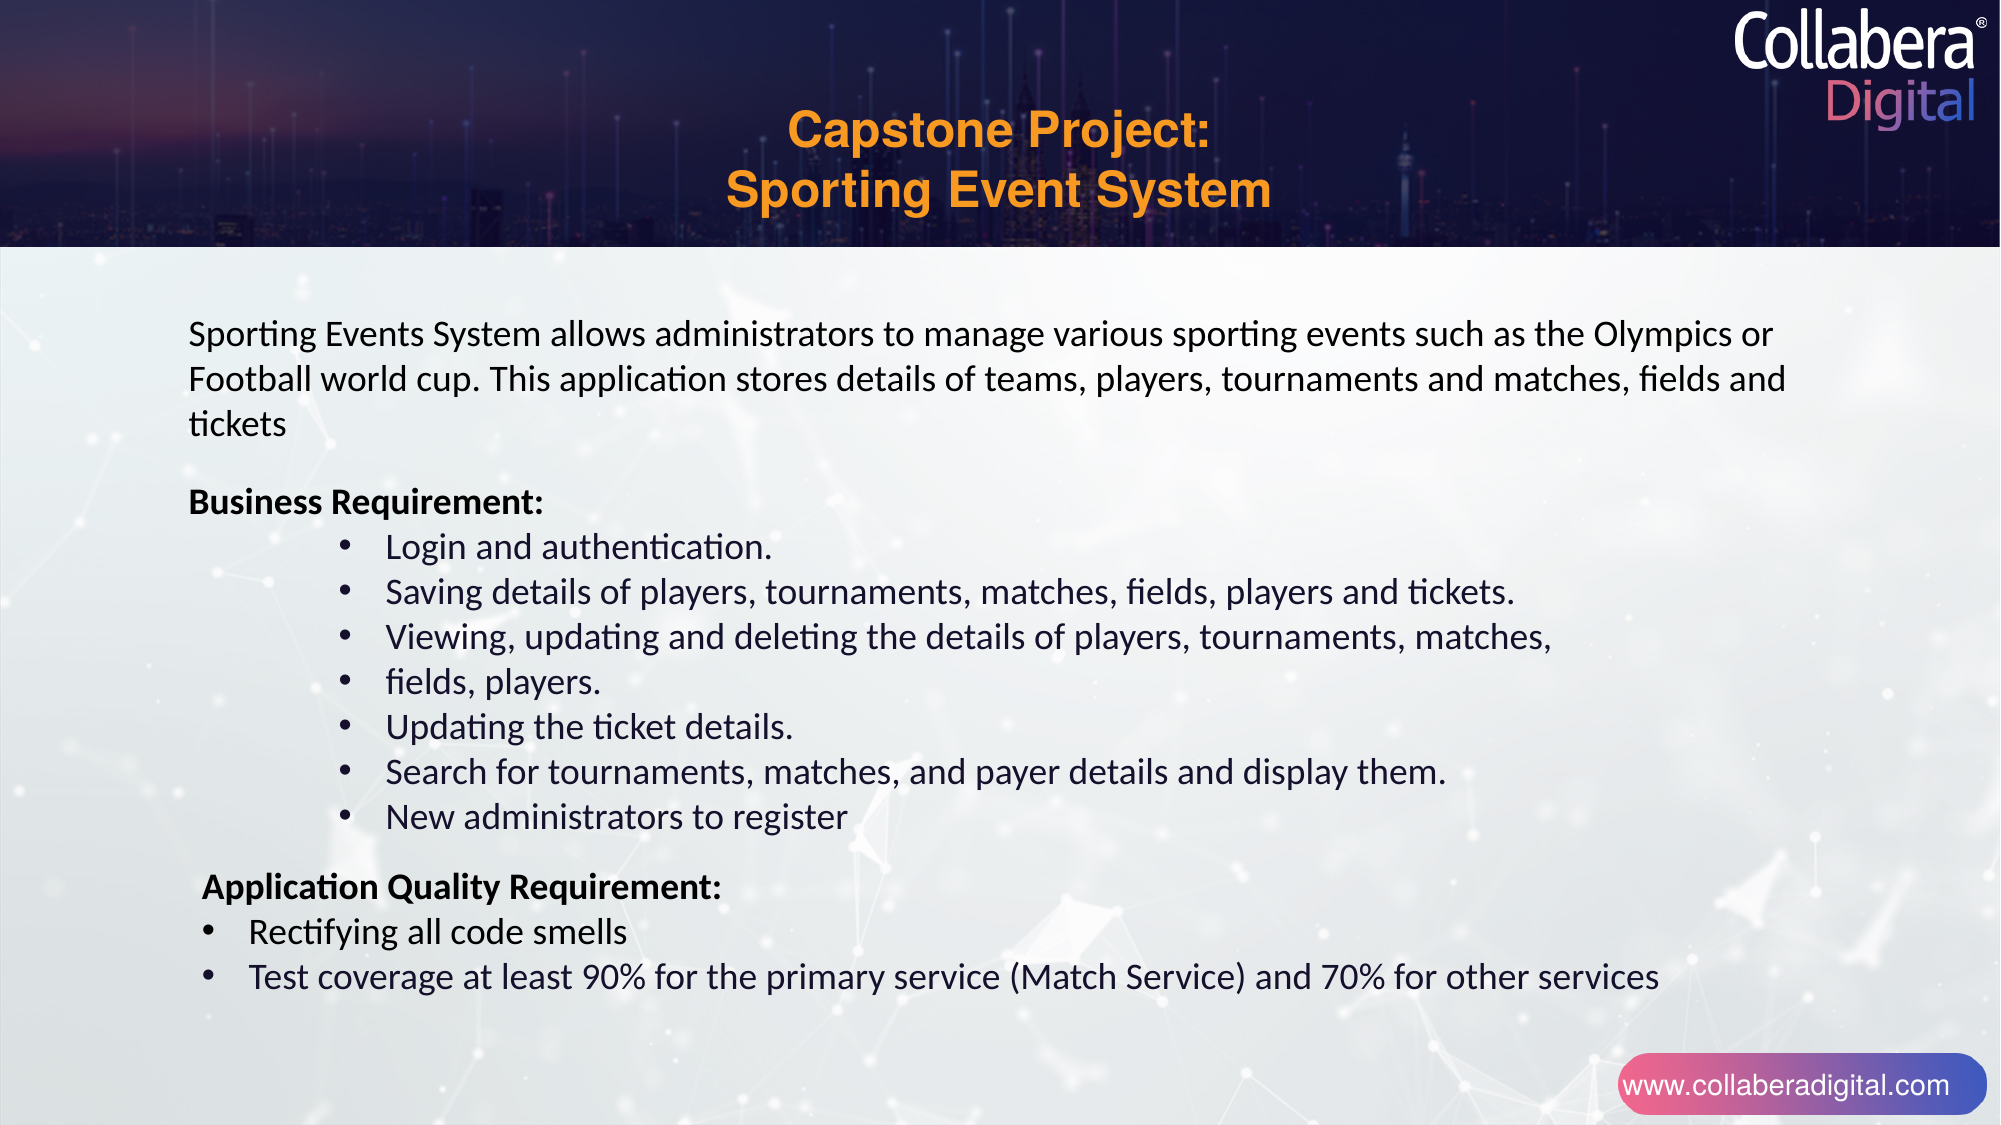

Capstone Project: Sporting Event System
Sporting Events System allows administrators to manage various sporting events such as the Olympics or Football world cup. This application stores details of teams, players, tournaments and matches, fields and tickets
Business Requirement:
Login and authentication.
Saving details of players, tournaments, matches, fields, players and tickets.
Viewing, updating and deleting the details of players, tournaments, matches,
fields, players.
Updating the ticket details.
Search for tournaments, matches, and payer details and display them.
New administrators to register
Application Quality Requirement:
Rectifying all code smells
Test coverage at least 90% for the primary service (Match Service) and 70% for other services